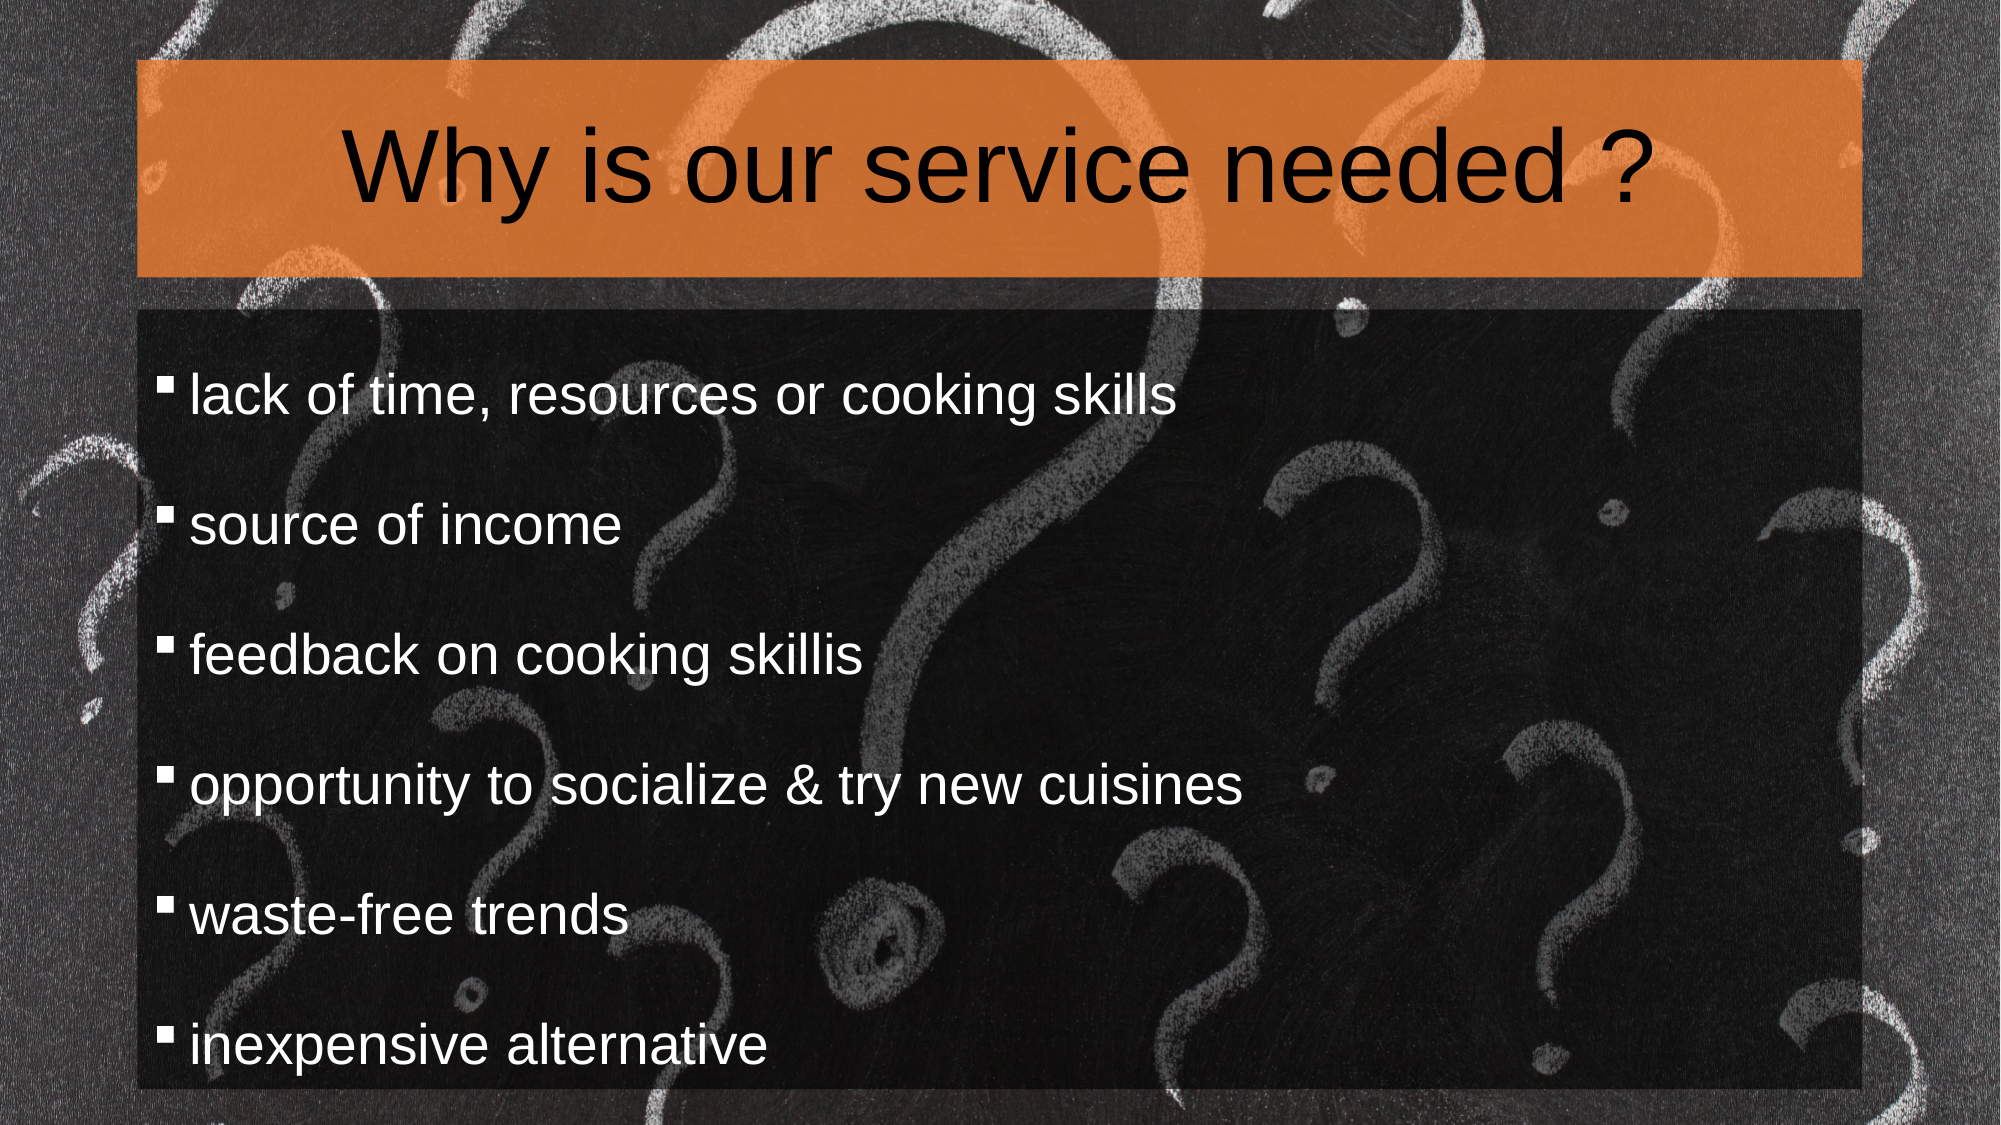

# Why is our service needed ?
lack of time, resources or cooking skills
source of income
feedback on cooking skillis
opportunity to socialize & try new cuisines
waste-free trends
inexpensive alternative